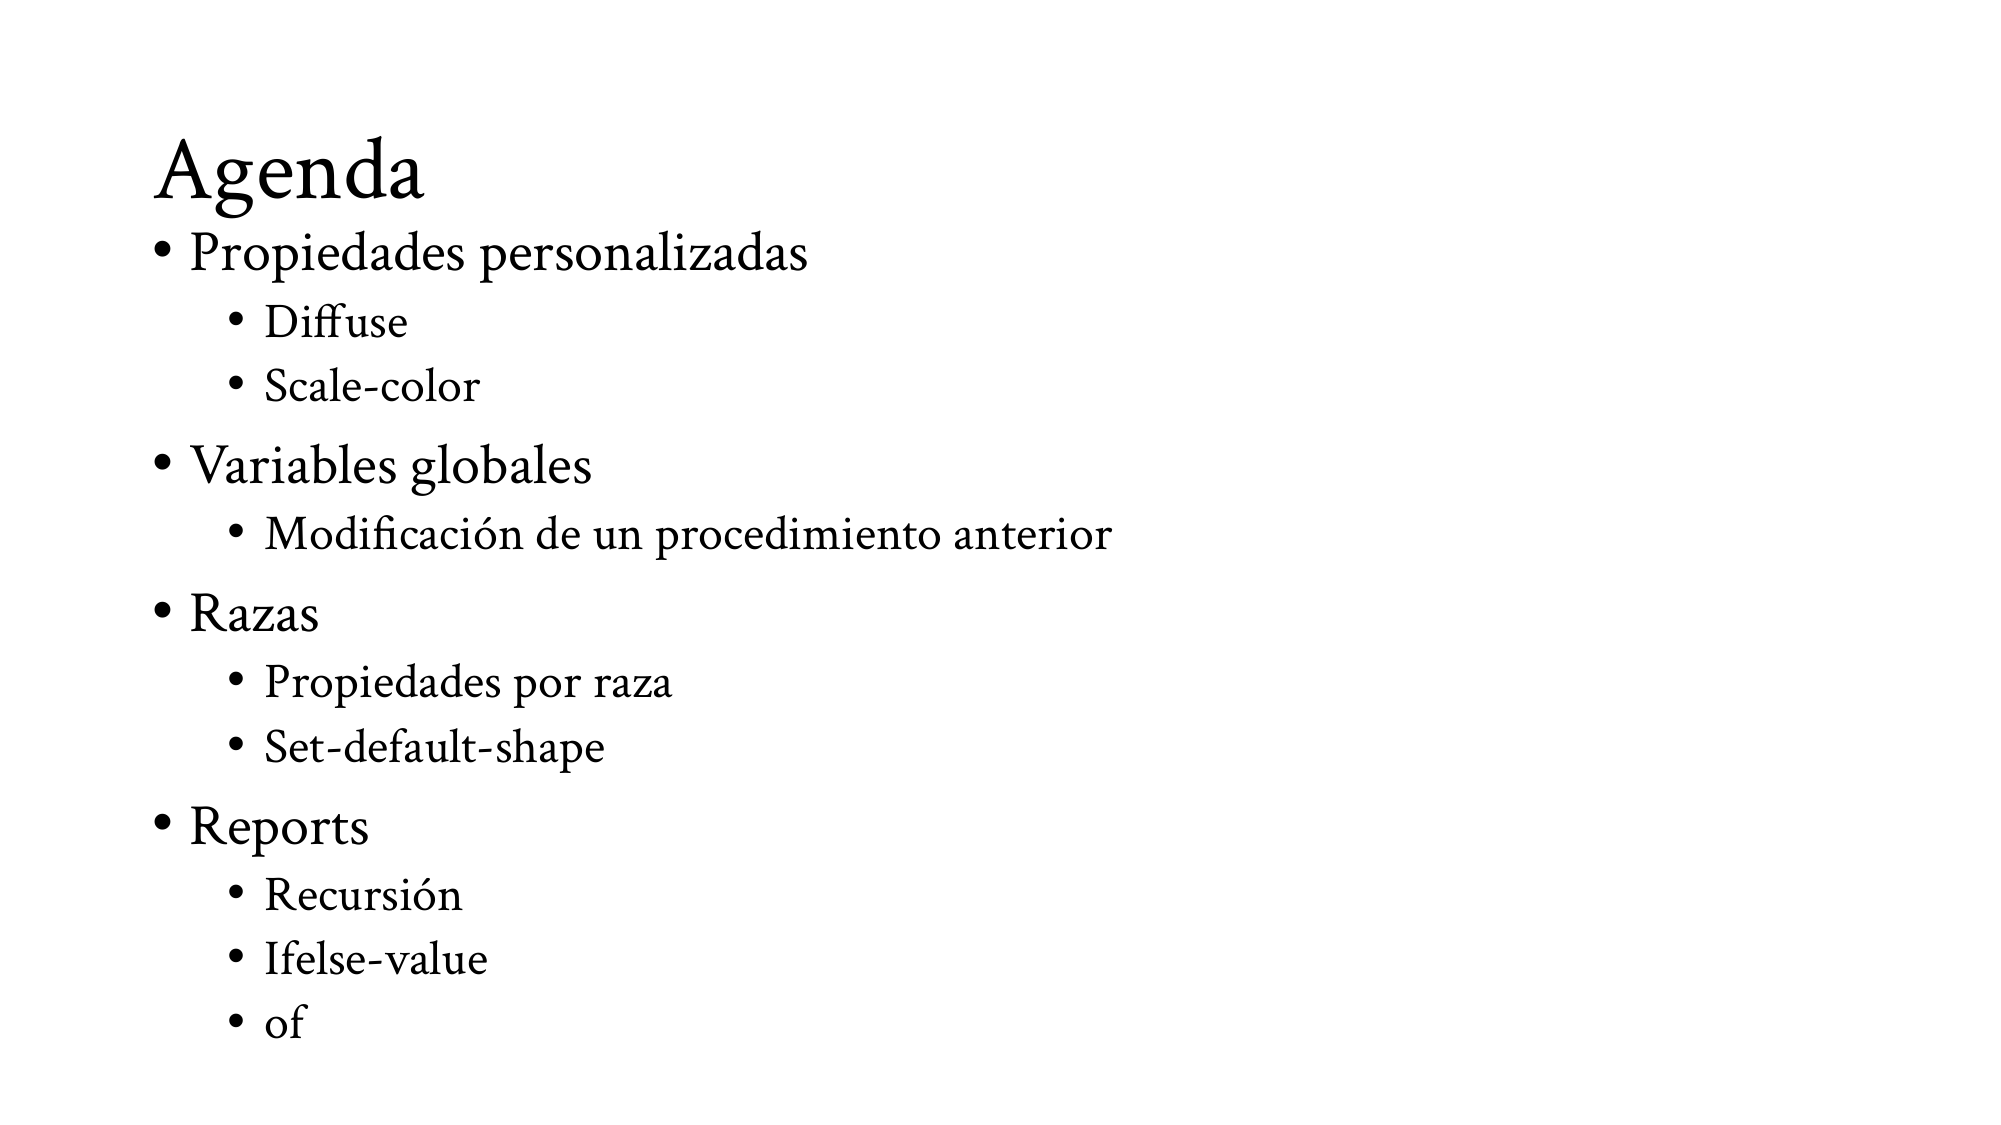

# Agenda
Propiedades personalizadas
Diffuse
Scale-color
Variables globales
Modificación de un procedimiento anterior
Razas
Propiedades por raza
Set-default-shape
Reports
Recursión
Ifelse-value
of